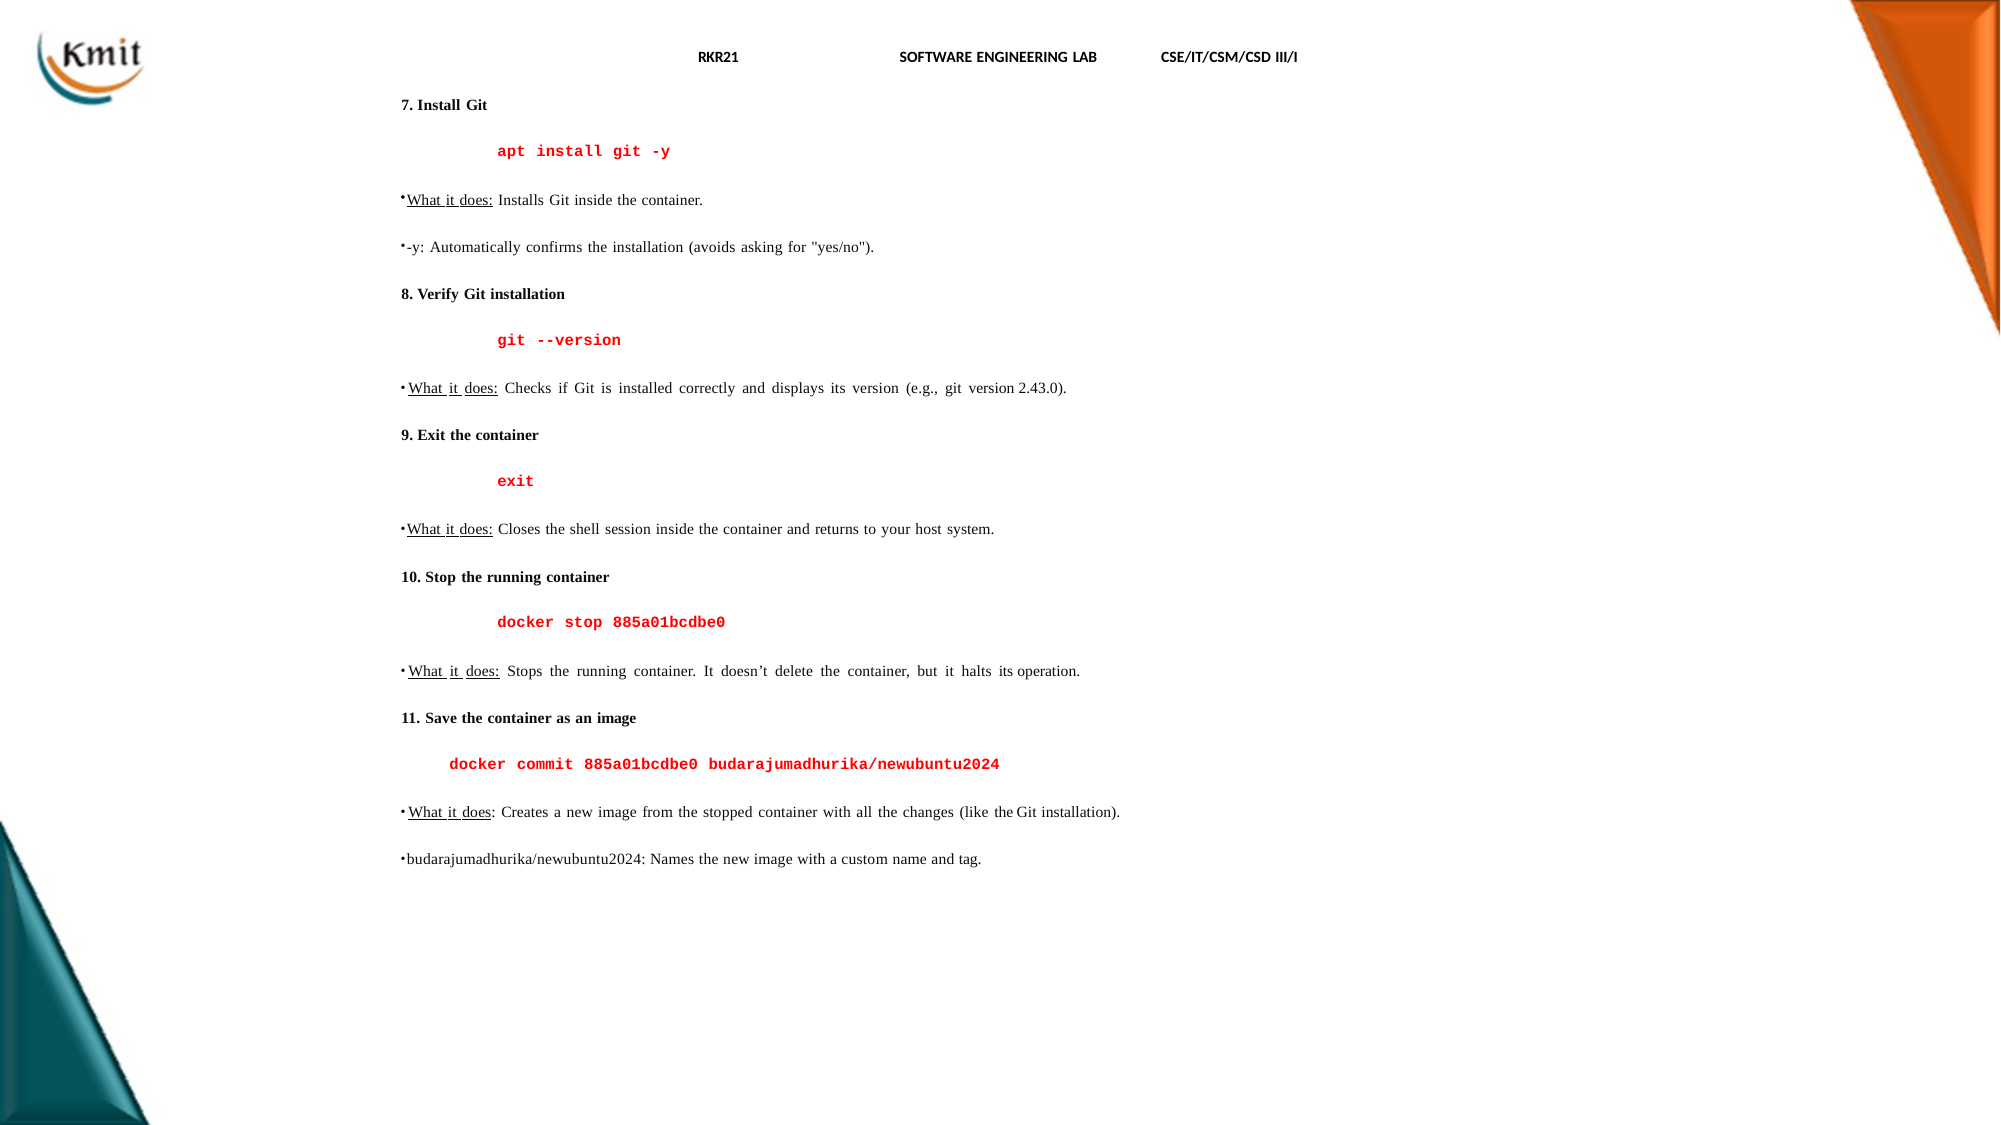

RKR21
SOFTWARE ENGINEERING LAB
CSE/IT/CSM/CSD III/I
Install Git

apt install git -y

What it does: Installs Git inside the container.

-y: Automatically confirms the installation (avoids asking for "yes/no").

Verify Git installation

git --version

	What it does: Checks if Git is installed correctly and displays its version (e.g., git version 2.43.0).

Exit the container

exit

What it does: Closes the shell session inside the container and returns to your host system.

Stop the running container

docker stop 885a01bcdbe0

	What it does: Stops the running container. It doesn’t delete the container, but it halts its operation.

Save the container as an image

docker commit 885a01bcdbe0 budarajumadhurika/newubuntu2024

	What it does: Creates a new image from the stopped container with all the changes (like the Git installation).

budarajumadhurika/newubuntu2024: Names the new image with a custom name and tag.
390